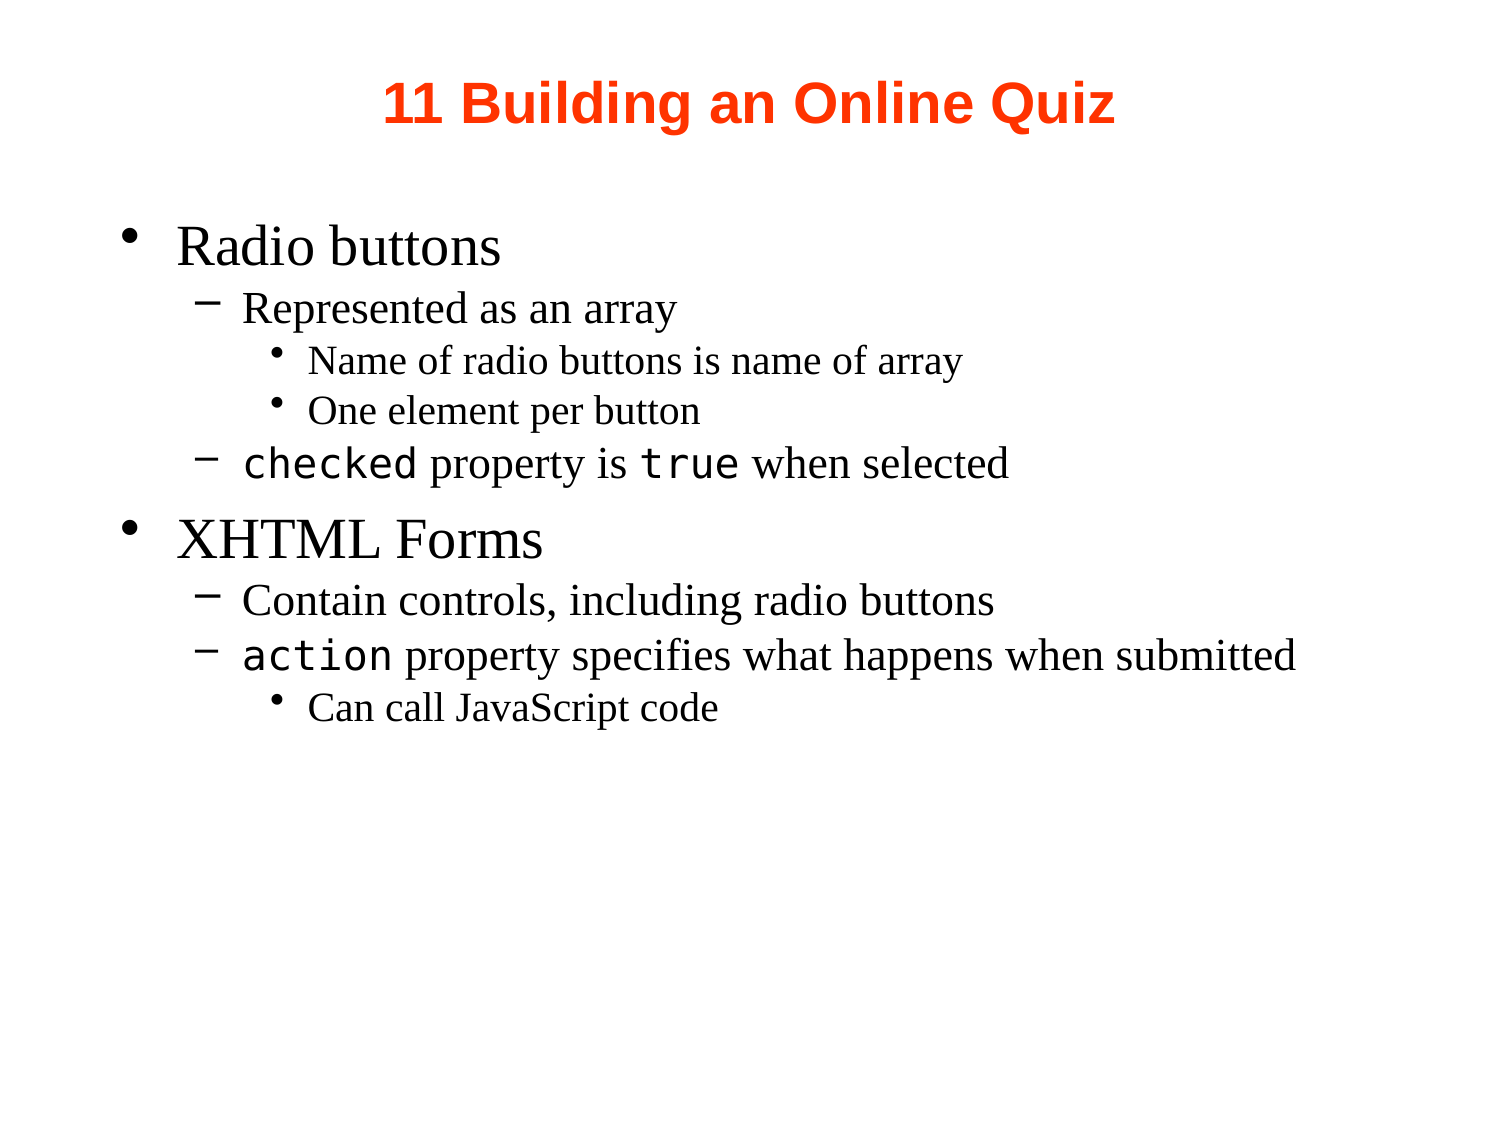

56
# 11 Building an Online Quiz
Radio buttons
Represented as an array
Name of radio buttons is name of array
One element per button
checked property is true when selected
XHTML Forms
Contain controls, including radio buttons
action property specifies what happens when submitted
Can call JavaScript code